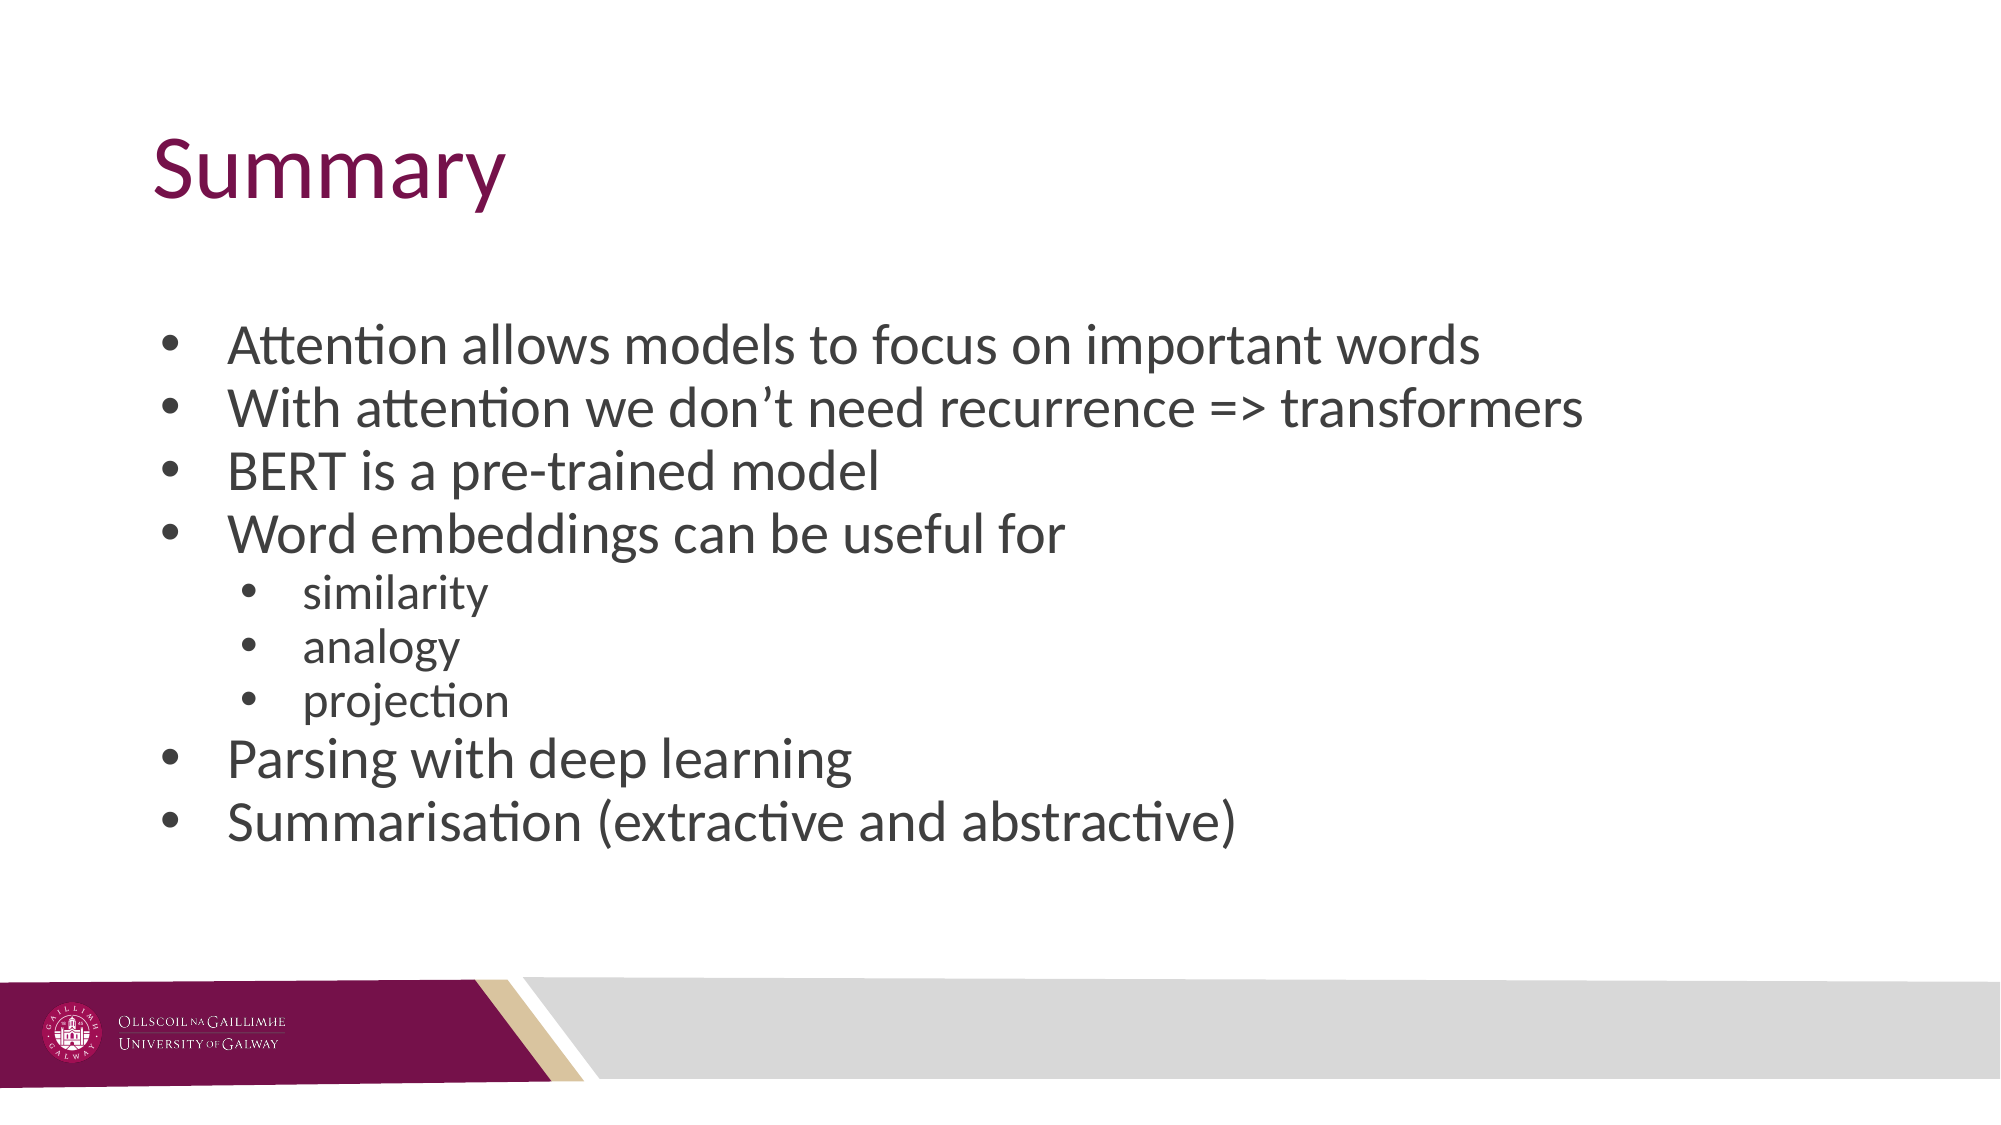

# Summary
Attention allows models to focus on important words
With attention we don’t need recurrence => transformers
BERT is a pre-trained model
Word embeddings can be useful for
similarity
analogy
projection
Parsing with deep learning
Summarisation (extractive and abstractive)